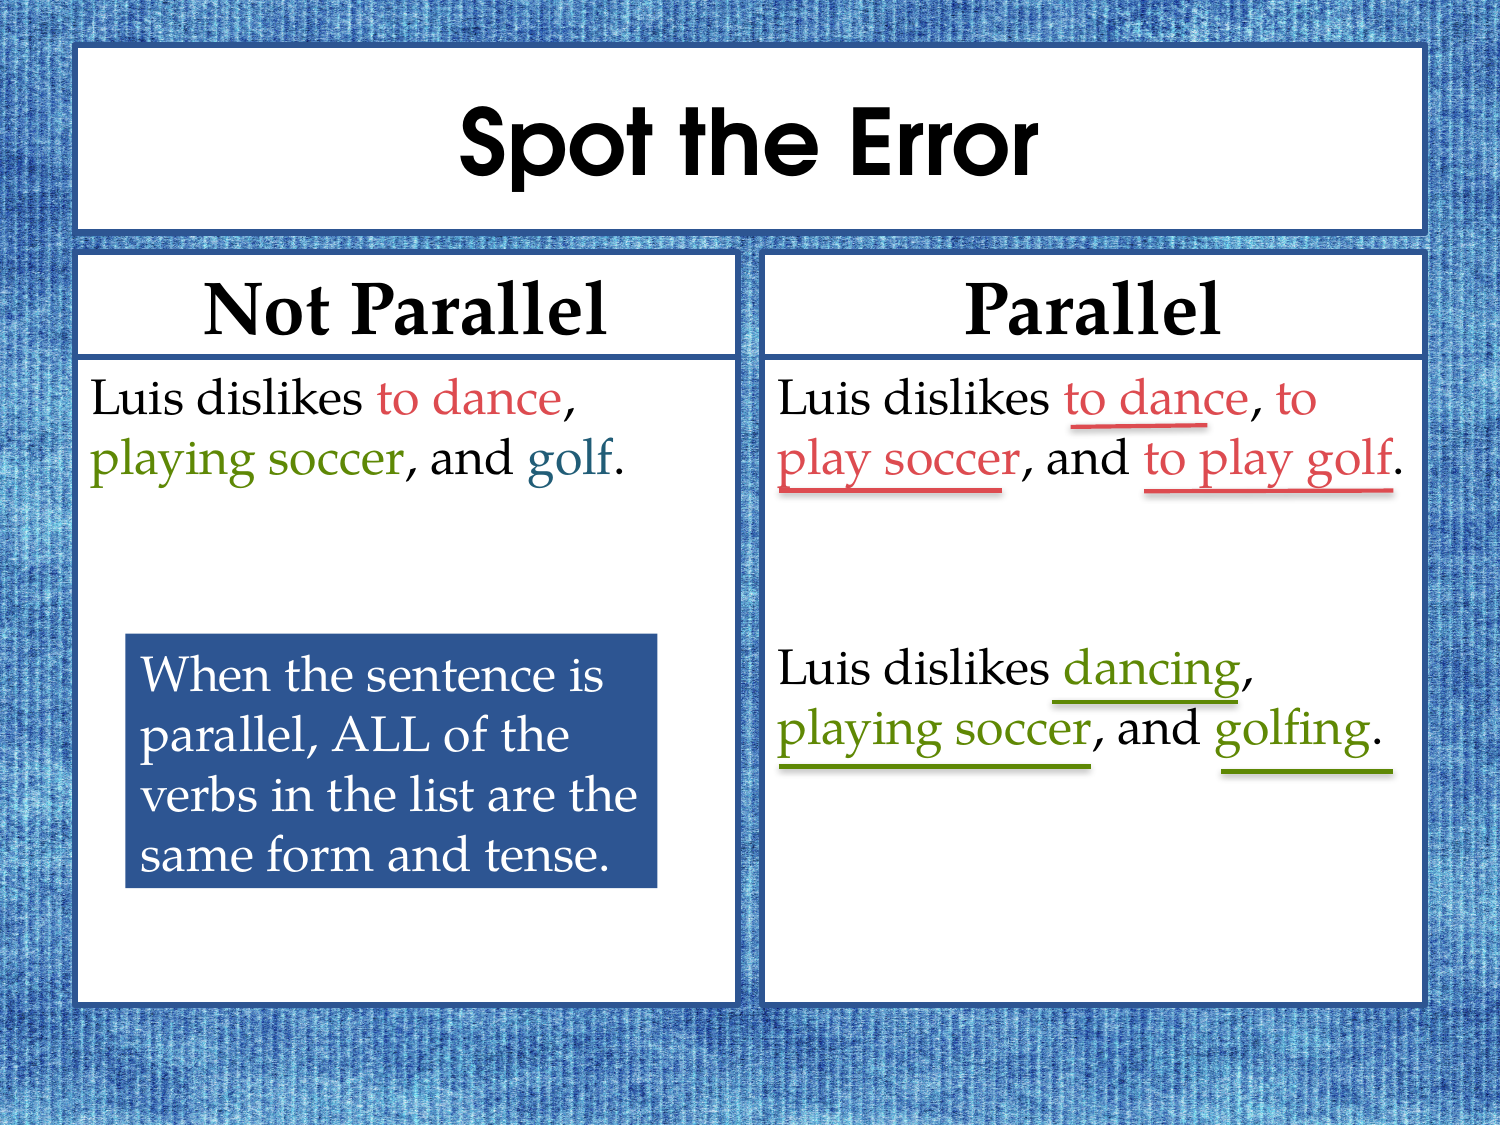

# Spot the Error
Not Parallel
Parallel
Luis dislikes to dance, playing soccer, and golf.
Luis dislikes to dance, to play soccer, and to play golf.

Luis dislikes dancing, playing soccer, and golfing.

When the sentence is parallel, ALL of the verbs in the list are the same form and tense.